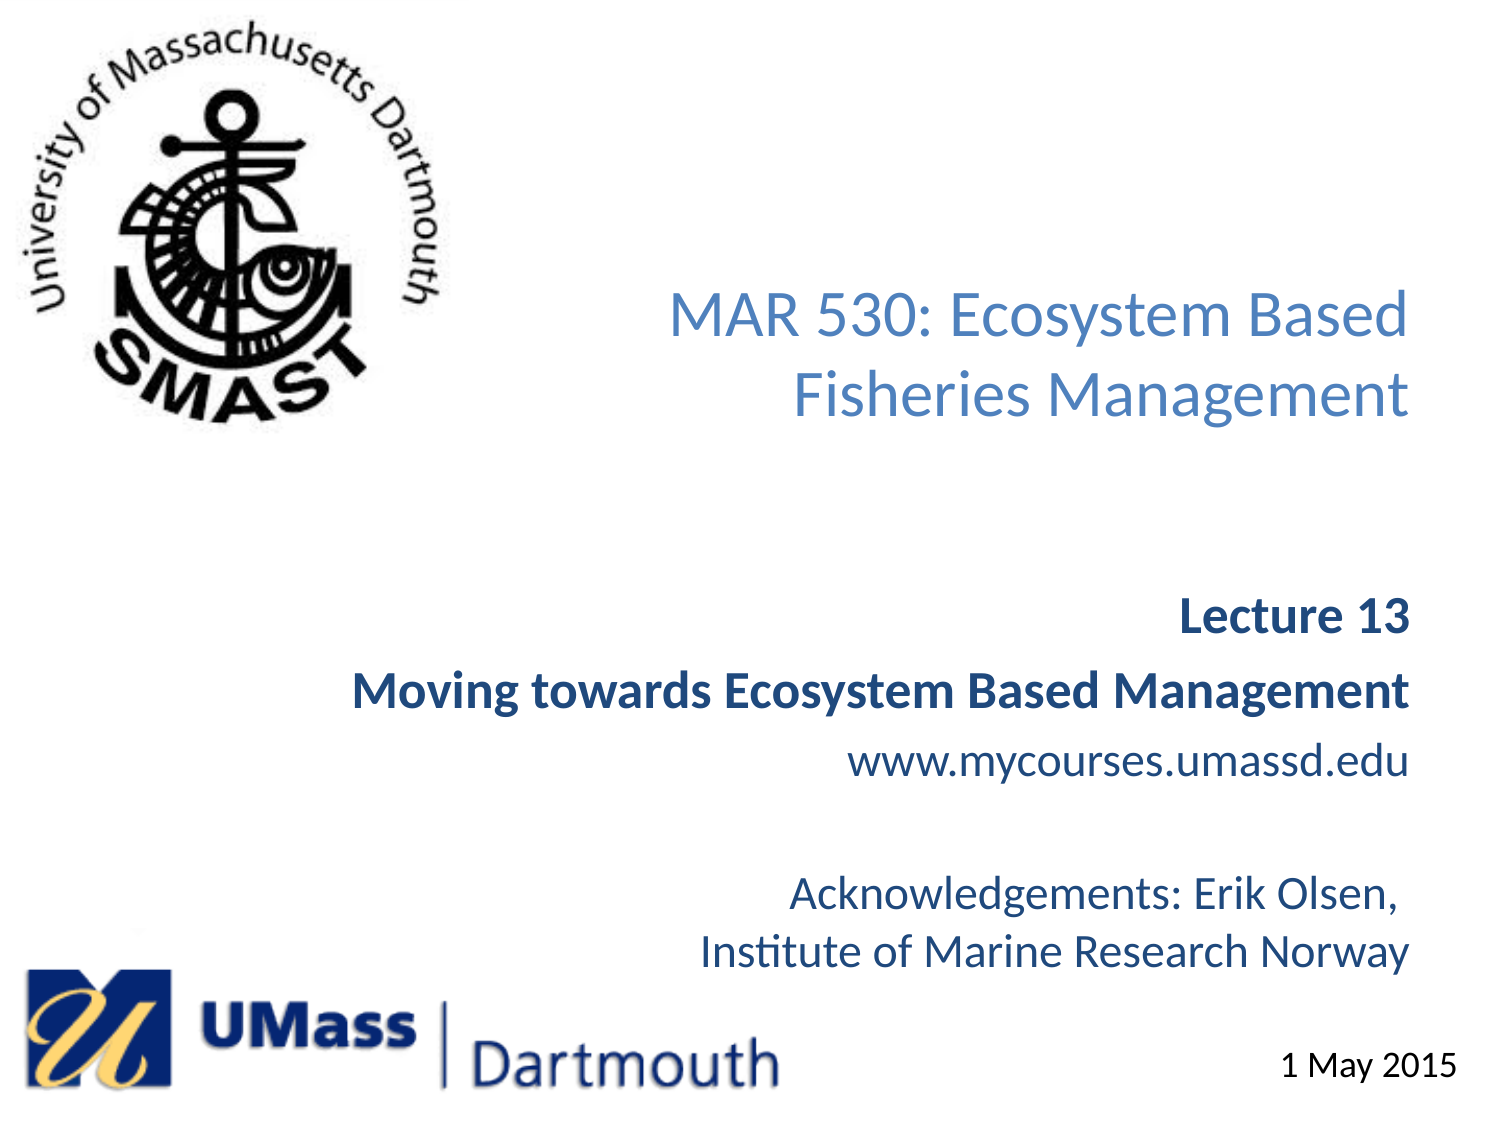

# MAR 530: Ecosystem Based Fisheries Management
Lecture 13
Moving towards Ecosystem Based Management
www.mycourses.umassd.edu

Acknowledgements: Erik Olsen,
Institute of Marine Research Norway
1 May 2015